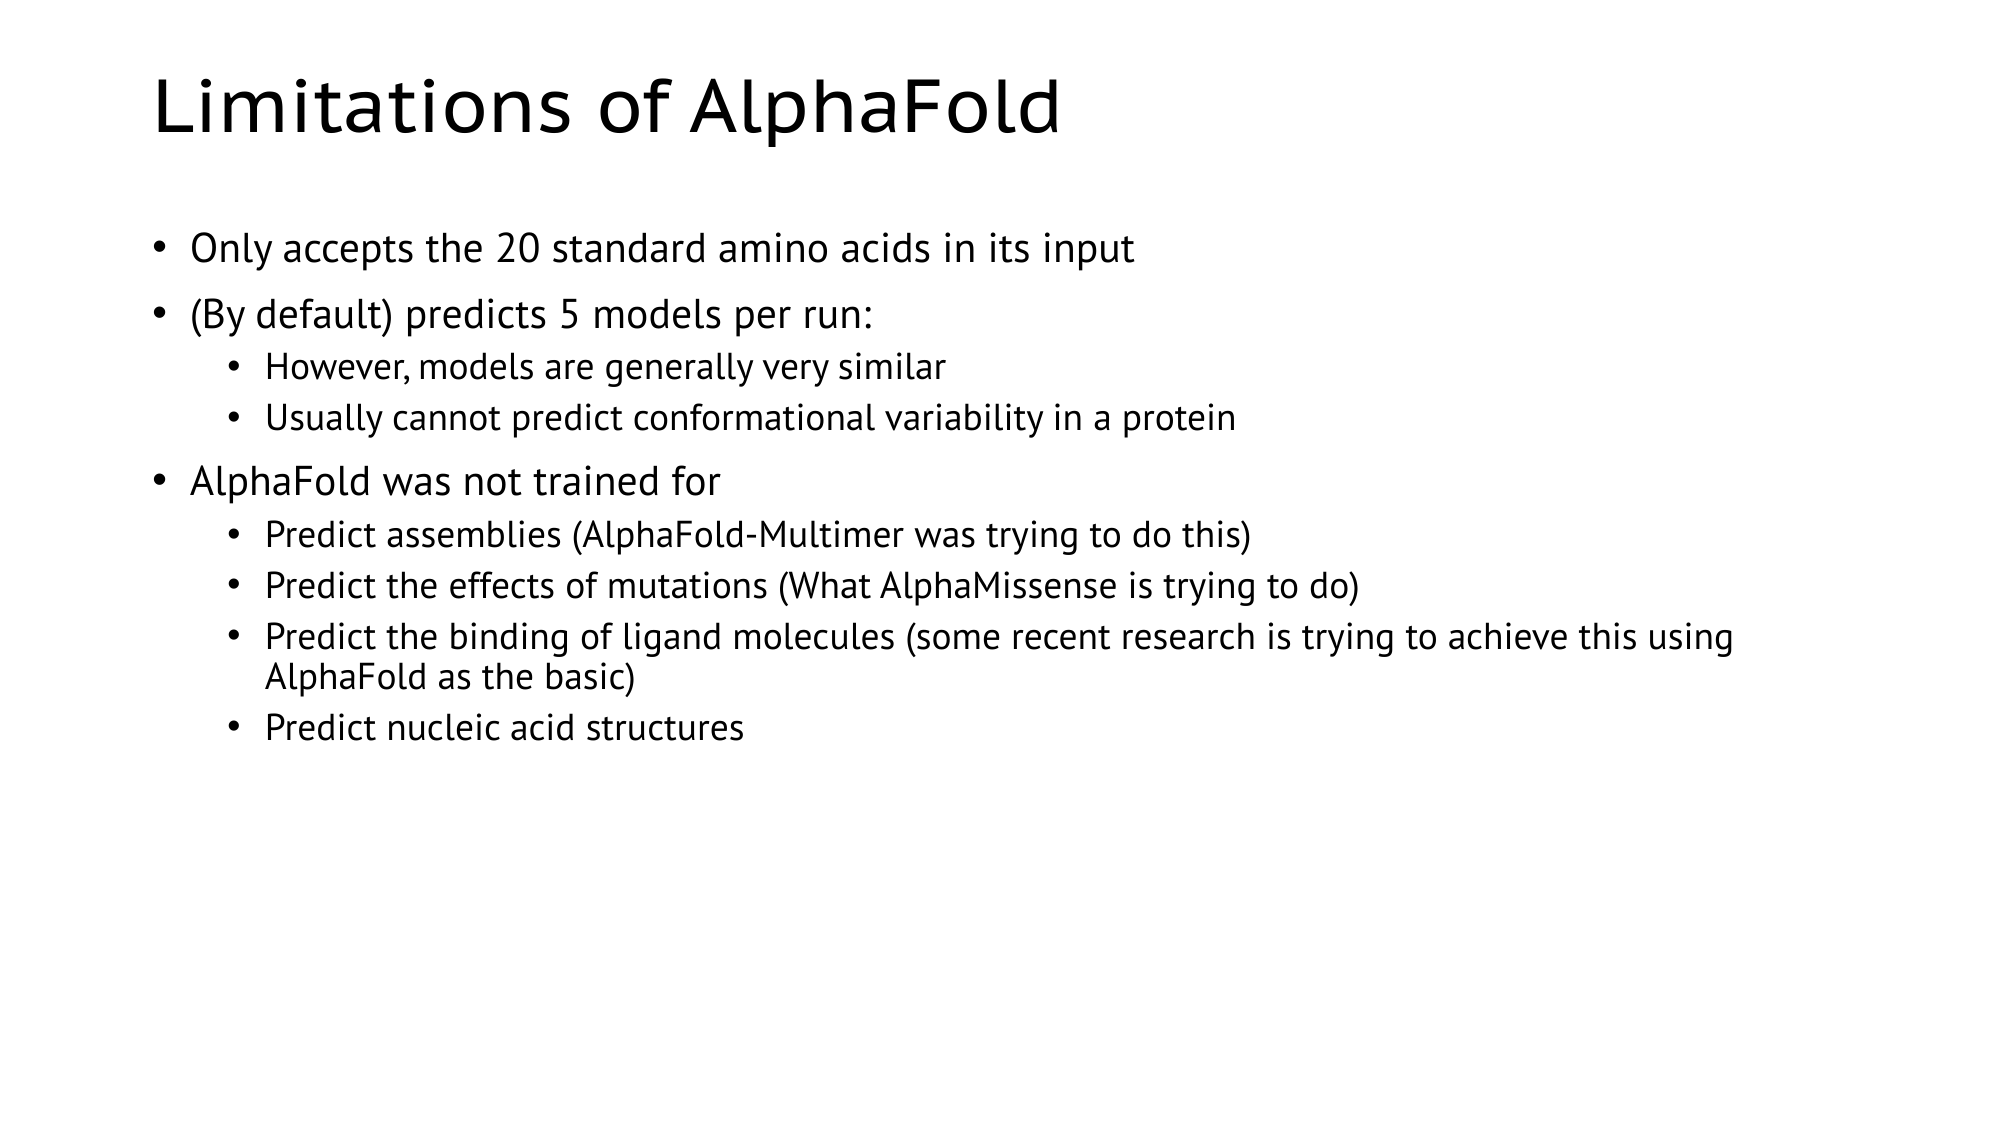

# Limitations of AlphaFold
Only accepts the 20 standard amino acids in its input
(By default) predicts 5 models per run:
However, models are generally very similar
Usually cannot predict conformational variability in a protein
AlphaFold was not trained for
Predict assemblies (AlphaFold-Multimer was trying to do this)
Predict the effects of mutations (What AlphaMissense is trying to do)
Predict the binding of ligand molecules (some recent research is trying to achieve this using AlphaFold as the basic)
Predict nucleic acid structures